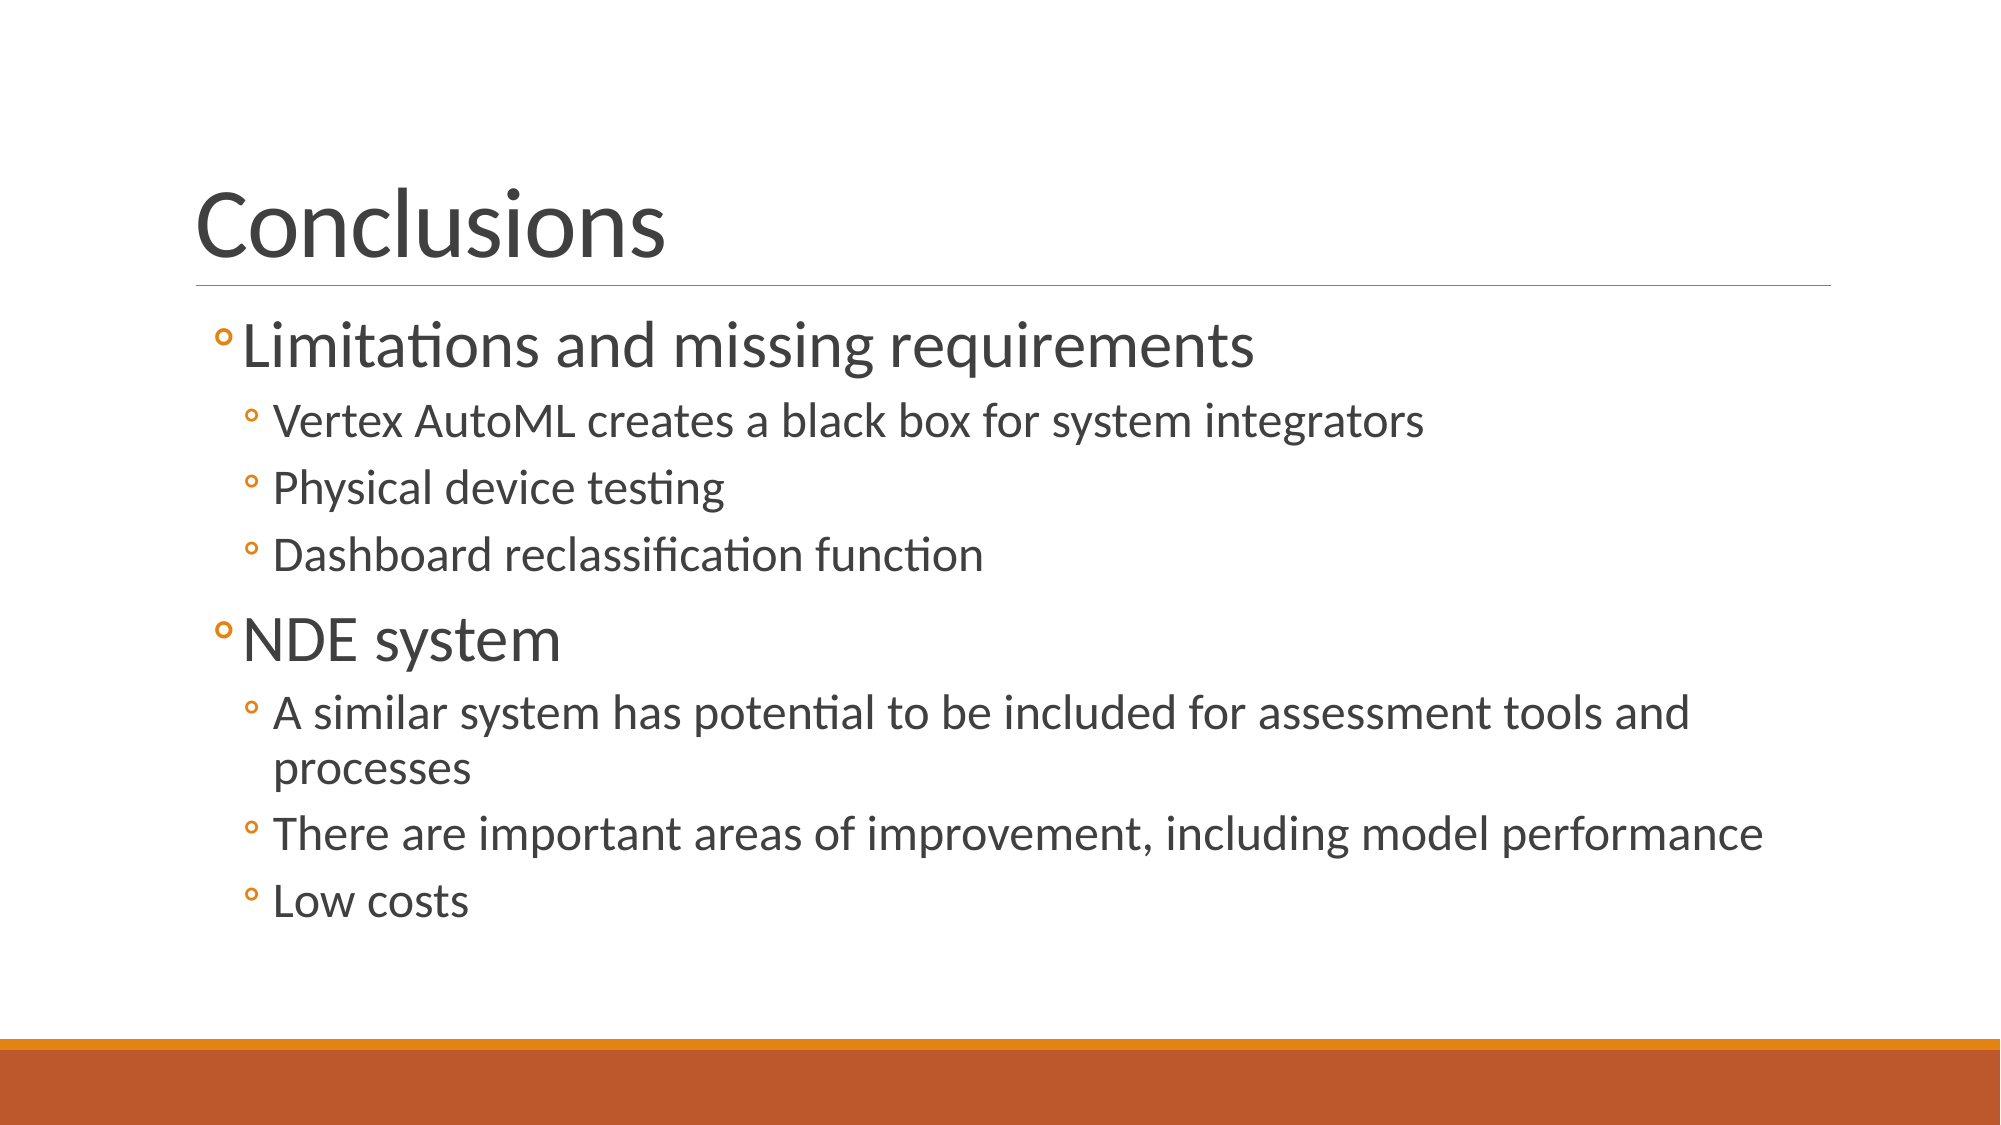

# Conclusions
Limitations and missing requirements
Vertex AutoML creates a black box for system integrators
Physical device testing
Dashboard reclassification function
NDE system
A similar system has potential to be included for assessment tools and processes
There are important areas of improvement, including model performance
Low costs